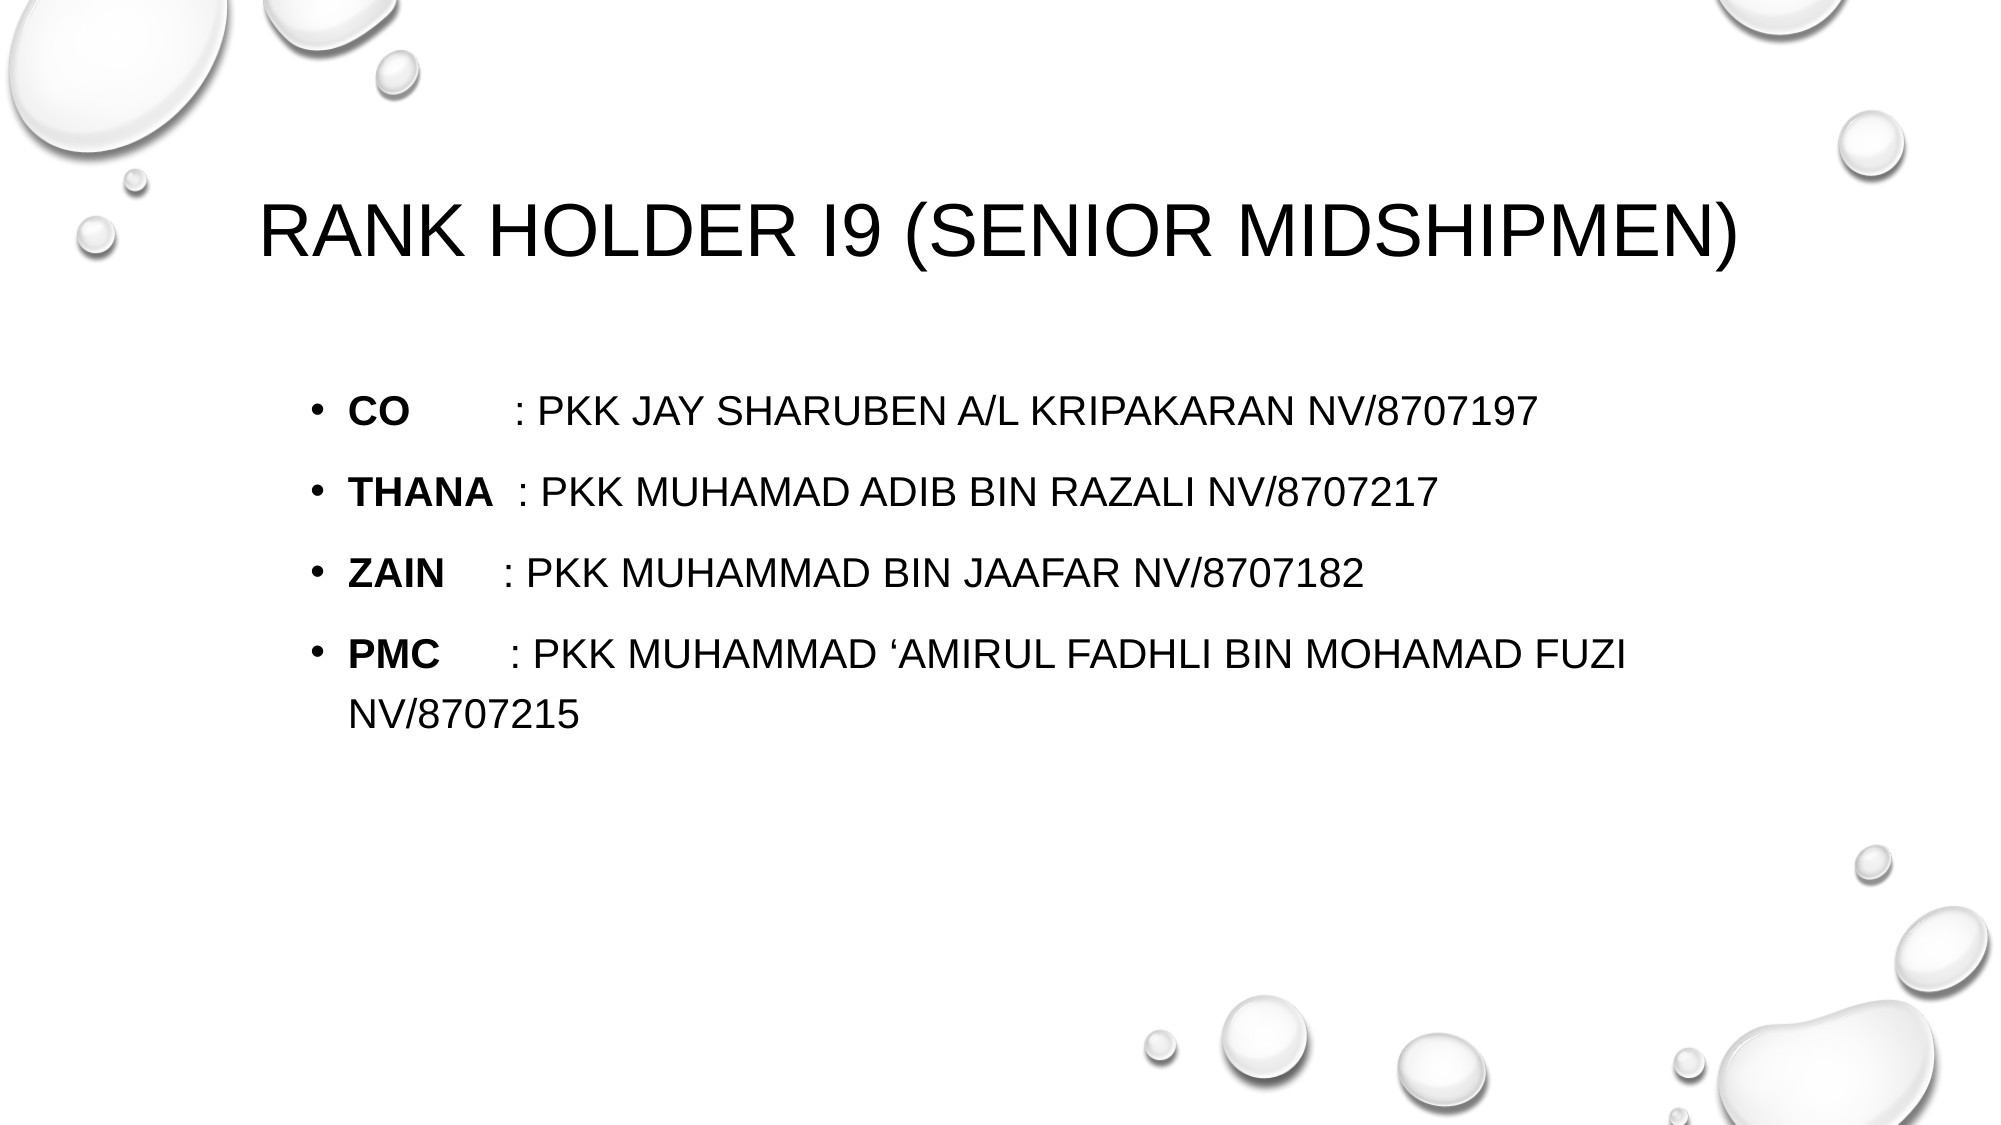

RANK HOLDER I9 (senior midshipmen)
CO         : PKK JAY SHARUBEN A/L KRIPAKARAN NV/8707197
THANA  : PKK MUHAMAD ADIB BIN RAZALI NV/8707217
ZAIN     : PKK MUHAMMAD BIN JAAFAR NV/8707182
PMC      : PKK MUHAMMAD ‘AMIRUL FADHLI BIN MOHAMAD FUZI NV/8707215